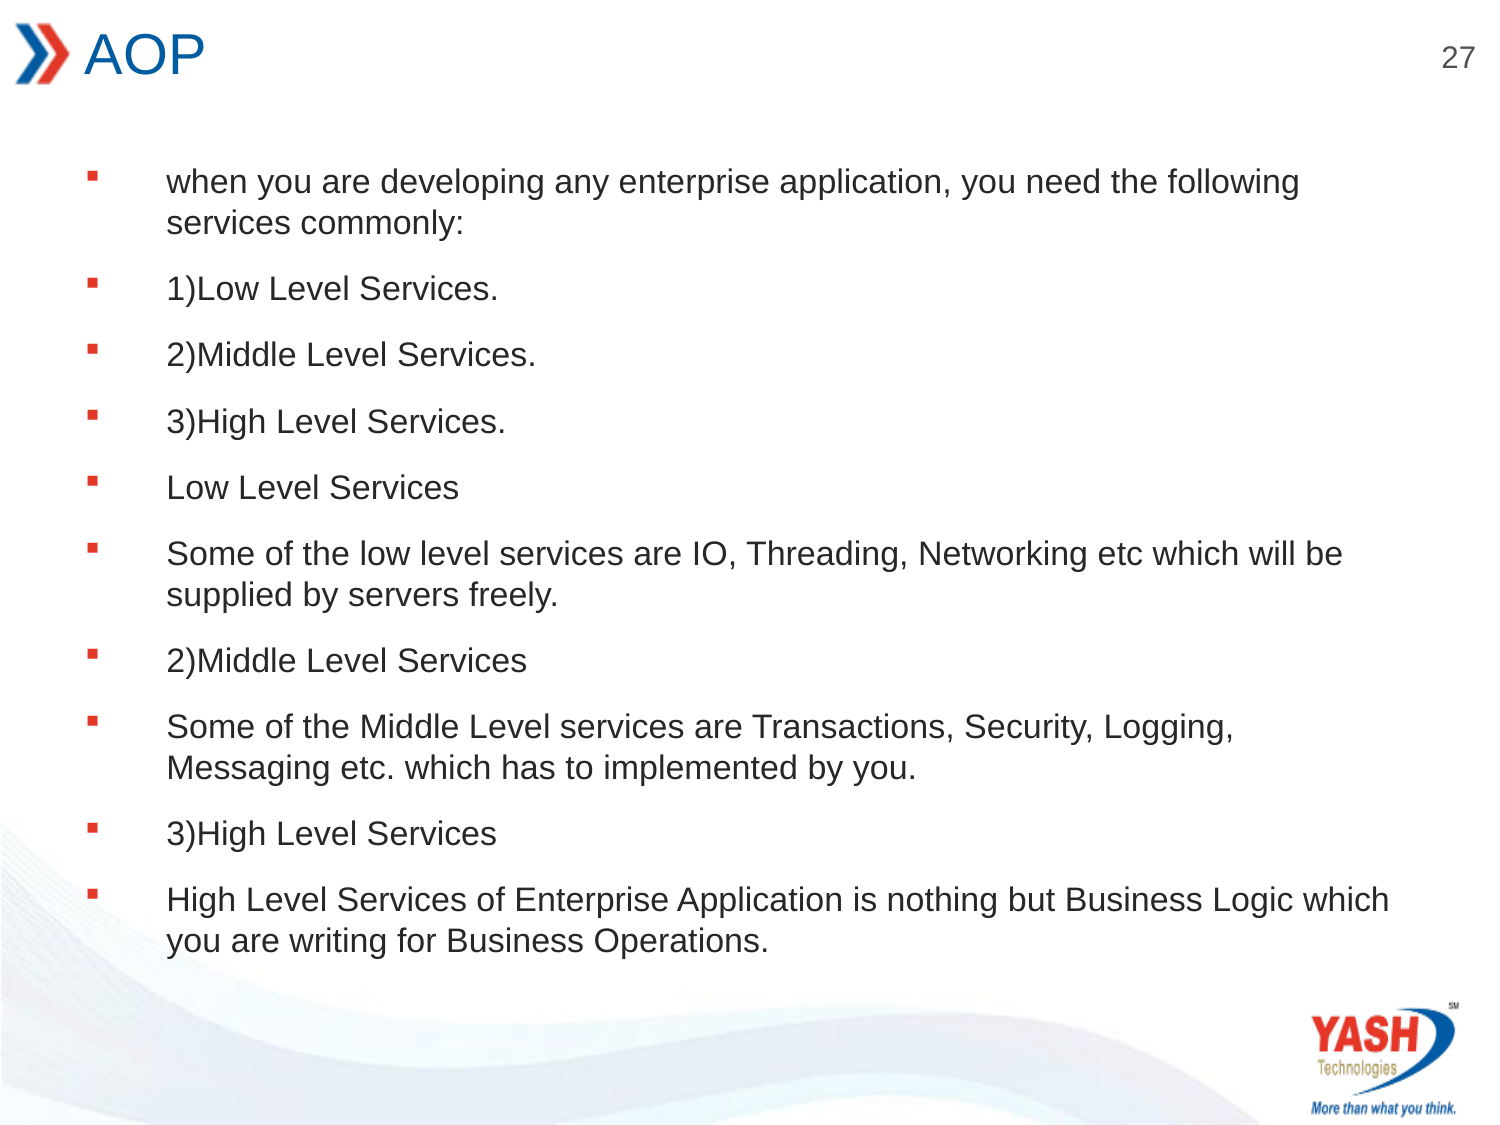

# AOP
when you are developing any enterprise application, you need the following services commonly:
1)Low Level Services.
2)Middle Level Services.
3)High Level Services.
Low Level Services
Some of the low level services are IO, Threading, Networking etc which will be supplied by servers freely.
2)Middle Level Services
Some of the Middle Level services are Transactions, Security, Logging, Messaging etc. which has to implemented by you.
3)High Level Services
High Level Services of Enterprise Application is nothing but Business Logic which you are writing for Business Operations.